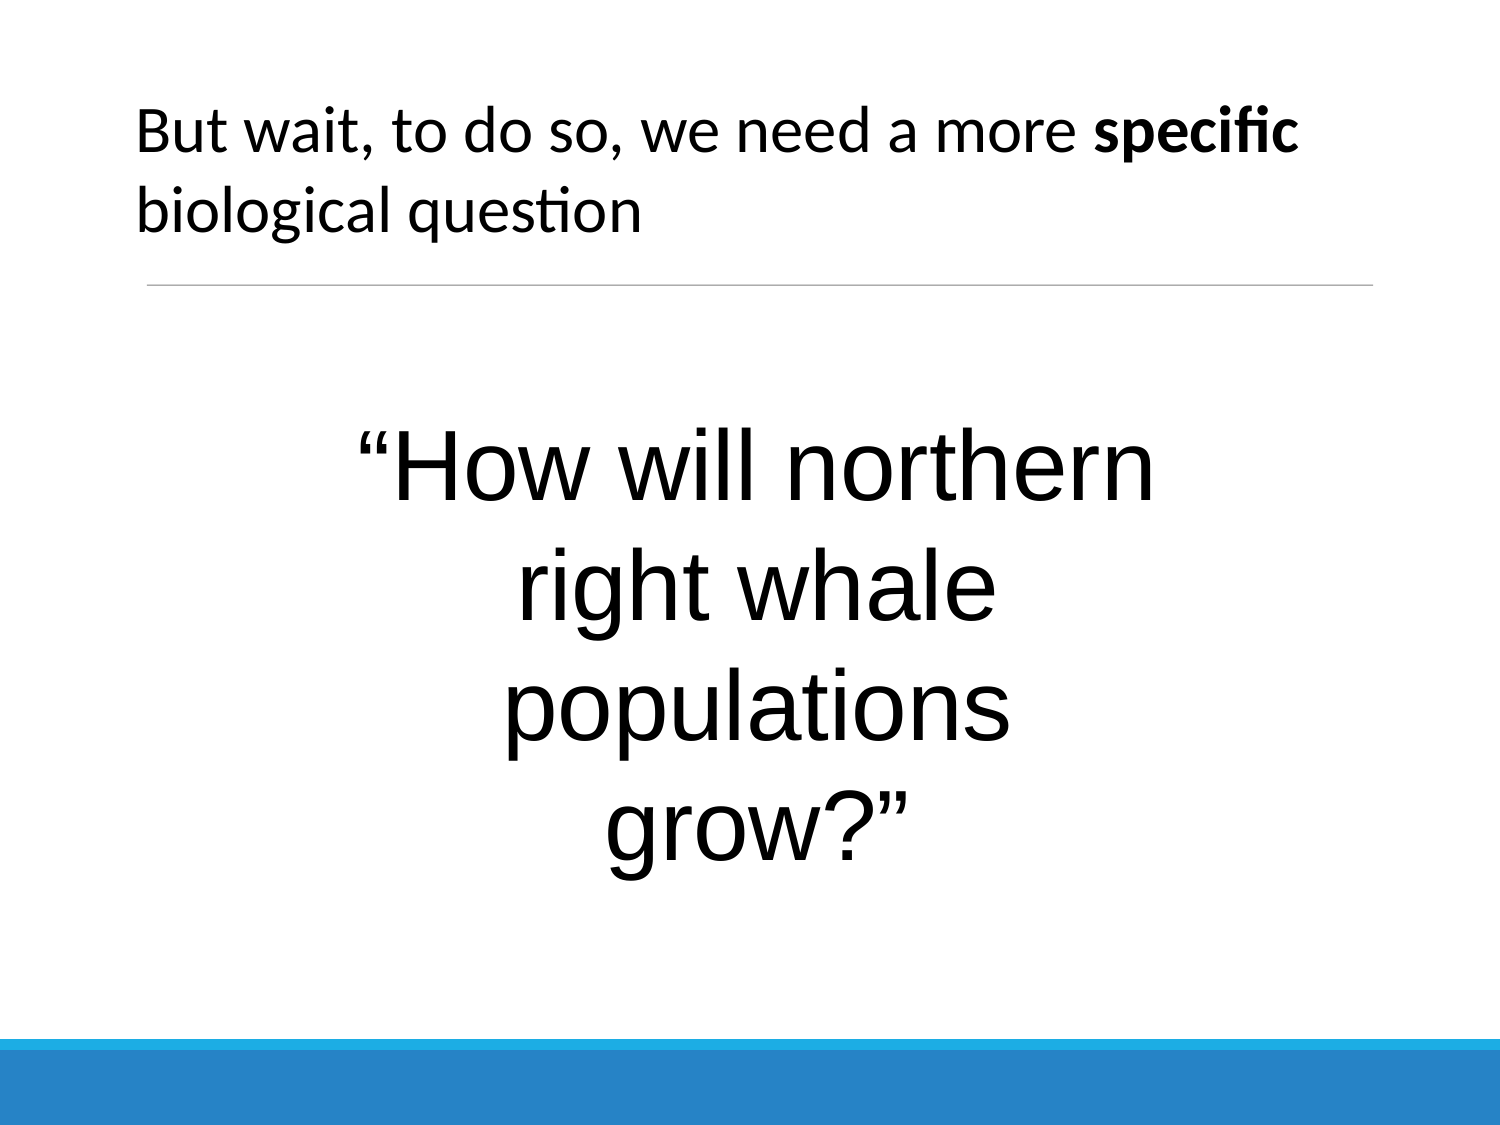

But wait, to do so, we need a more specific biological question
“How will northern right whale populations grow?”